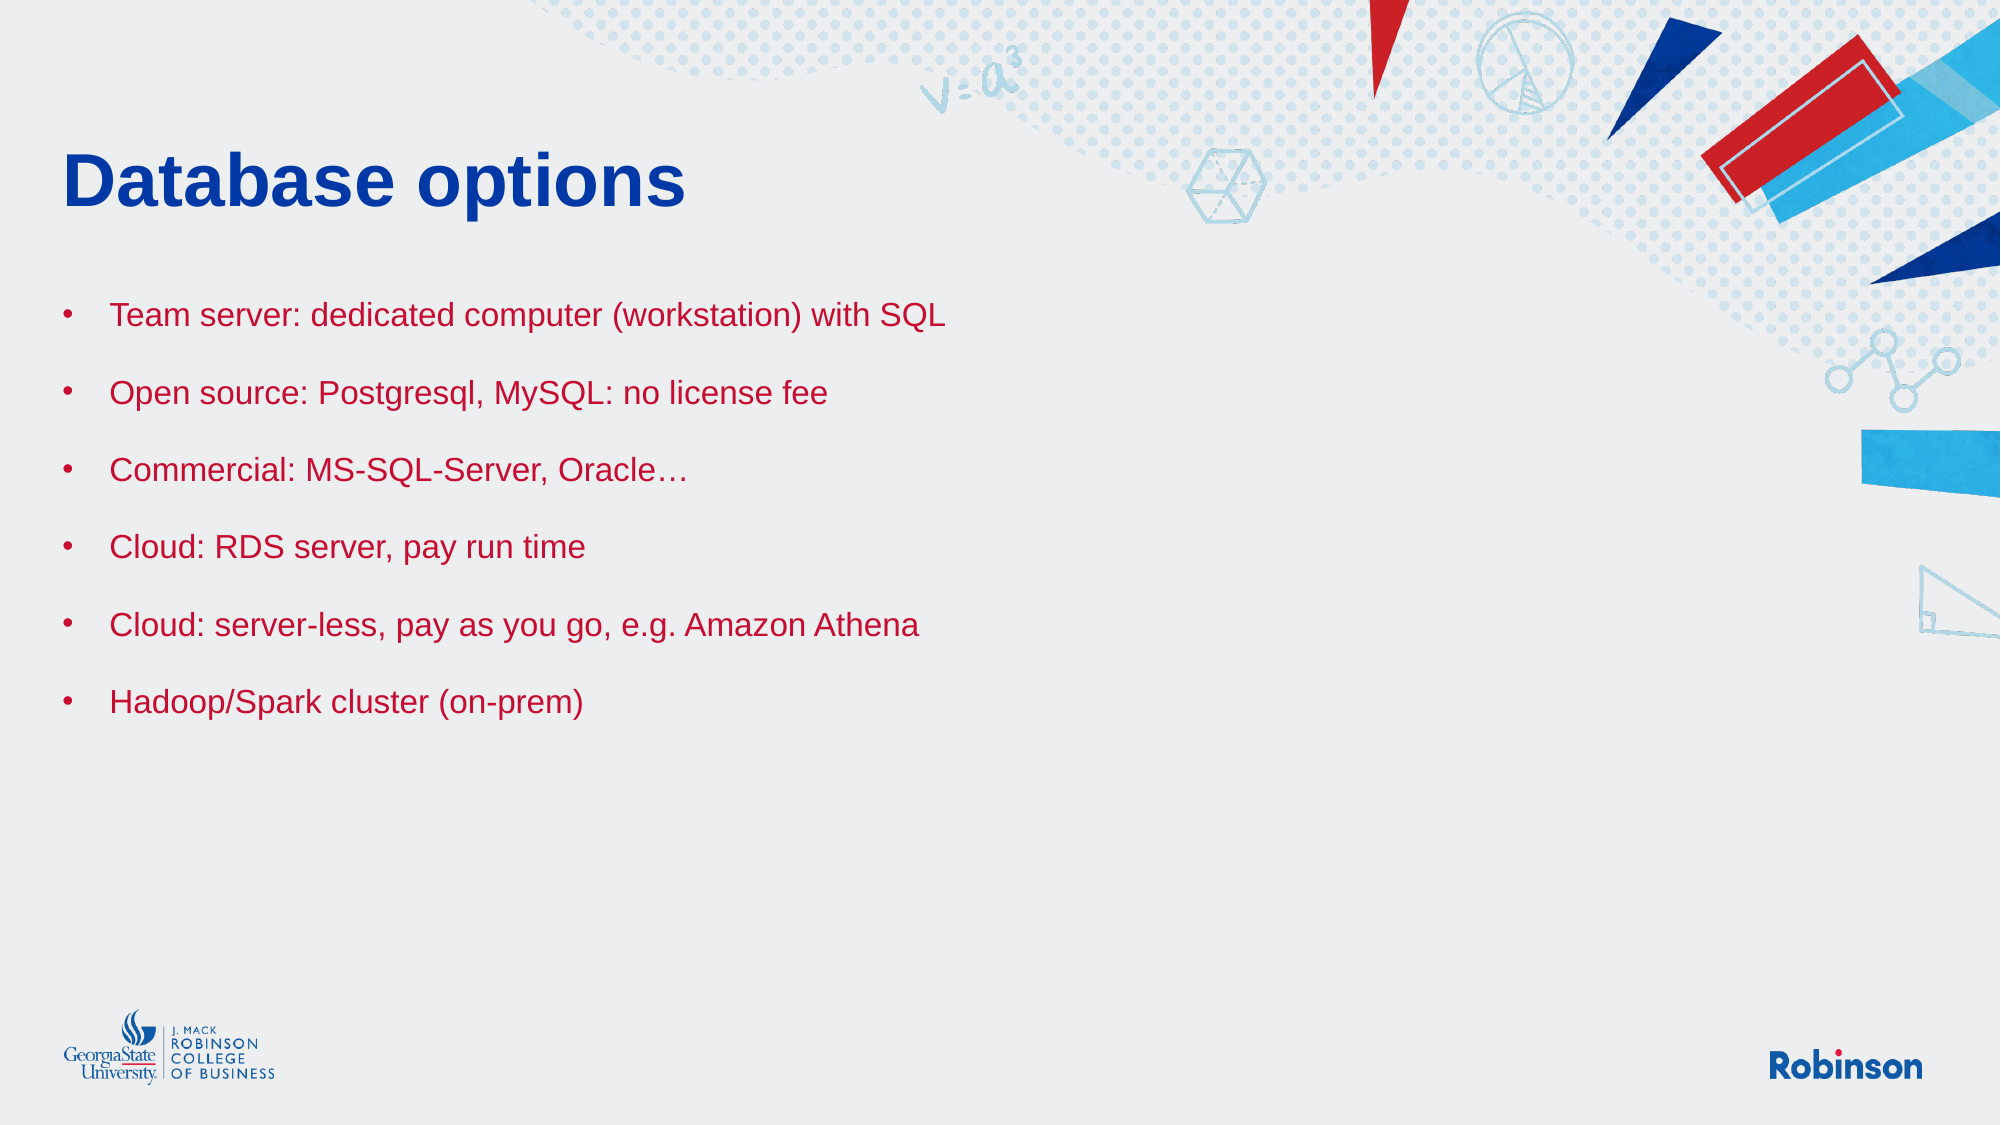

# Database options
Team server: dedicated computer (workstation) with SQL
Open source: Postgresql, MySQL: no license fee
Commercial: MS-SQL-Server, Oracle…
Cloud: RDS server, pay run time
Cloud: server-less, pay as you go, e.g. Amazon Athena
Hadoop/Spark cluster (on-prem)